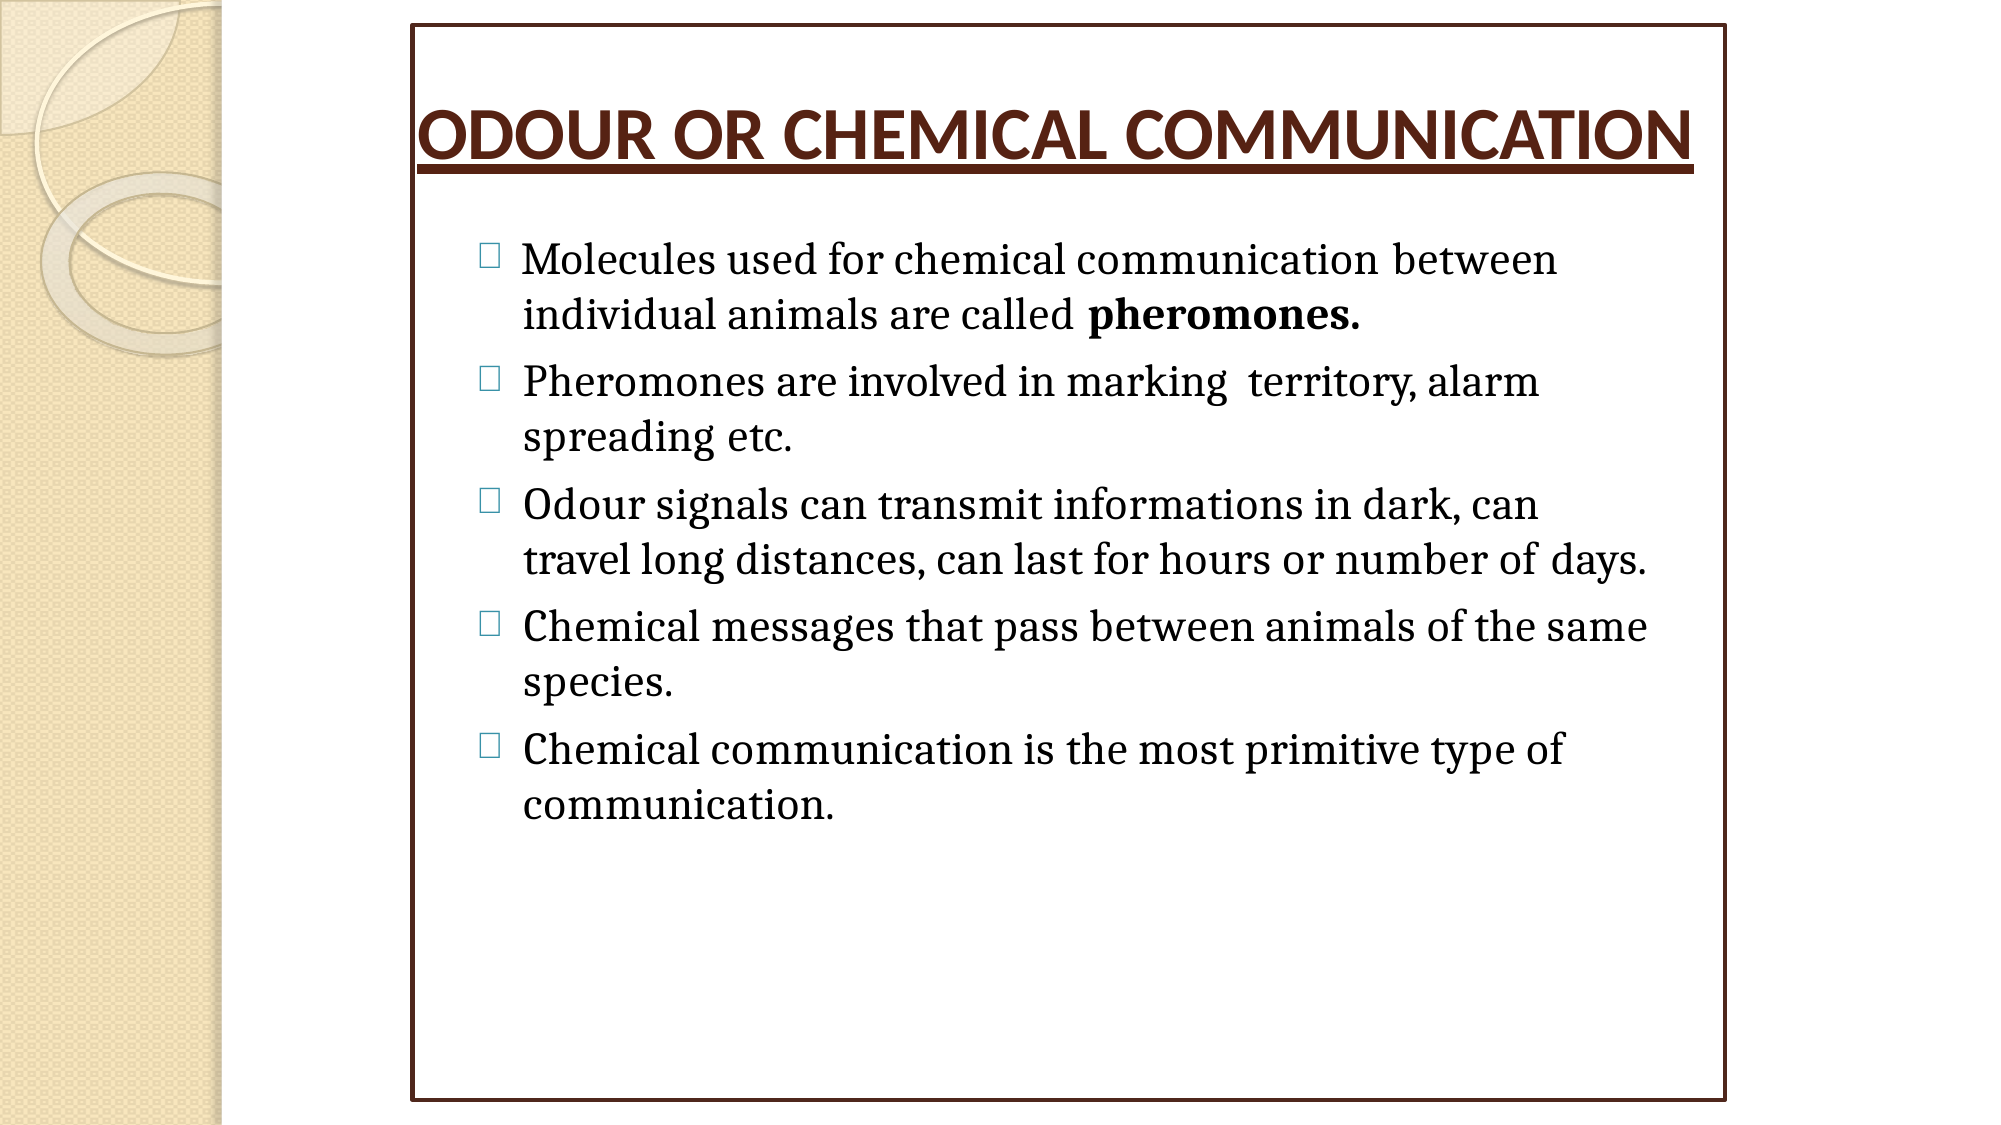

# ODOUR OR CHEMICAL COMMUNICATION
Molecules used for chemical communication between
individual animals are called pheromones.
Pheromones are involved in marking  territory, alarm spreading etc.
Odour signals can transmit informations in dark, can  travel long distances, can last for hours or number of days.
Chemical messages that pass between animals of the same  species.
Chemical communication is the most primitive type of  communication.